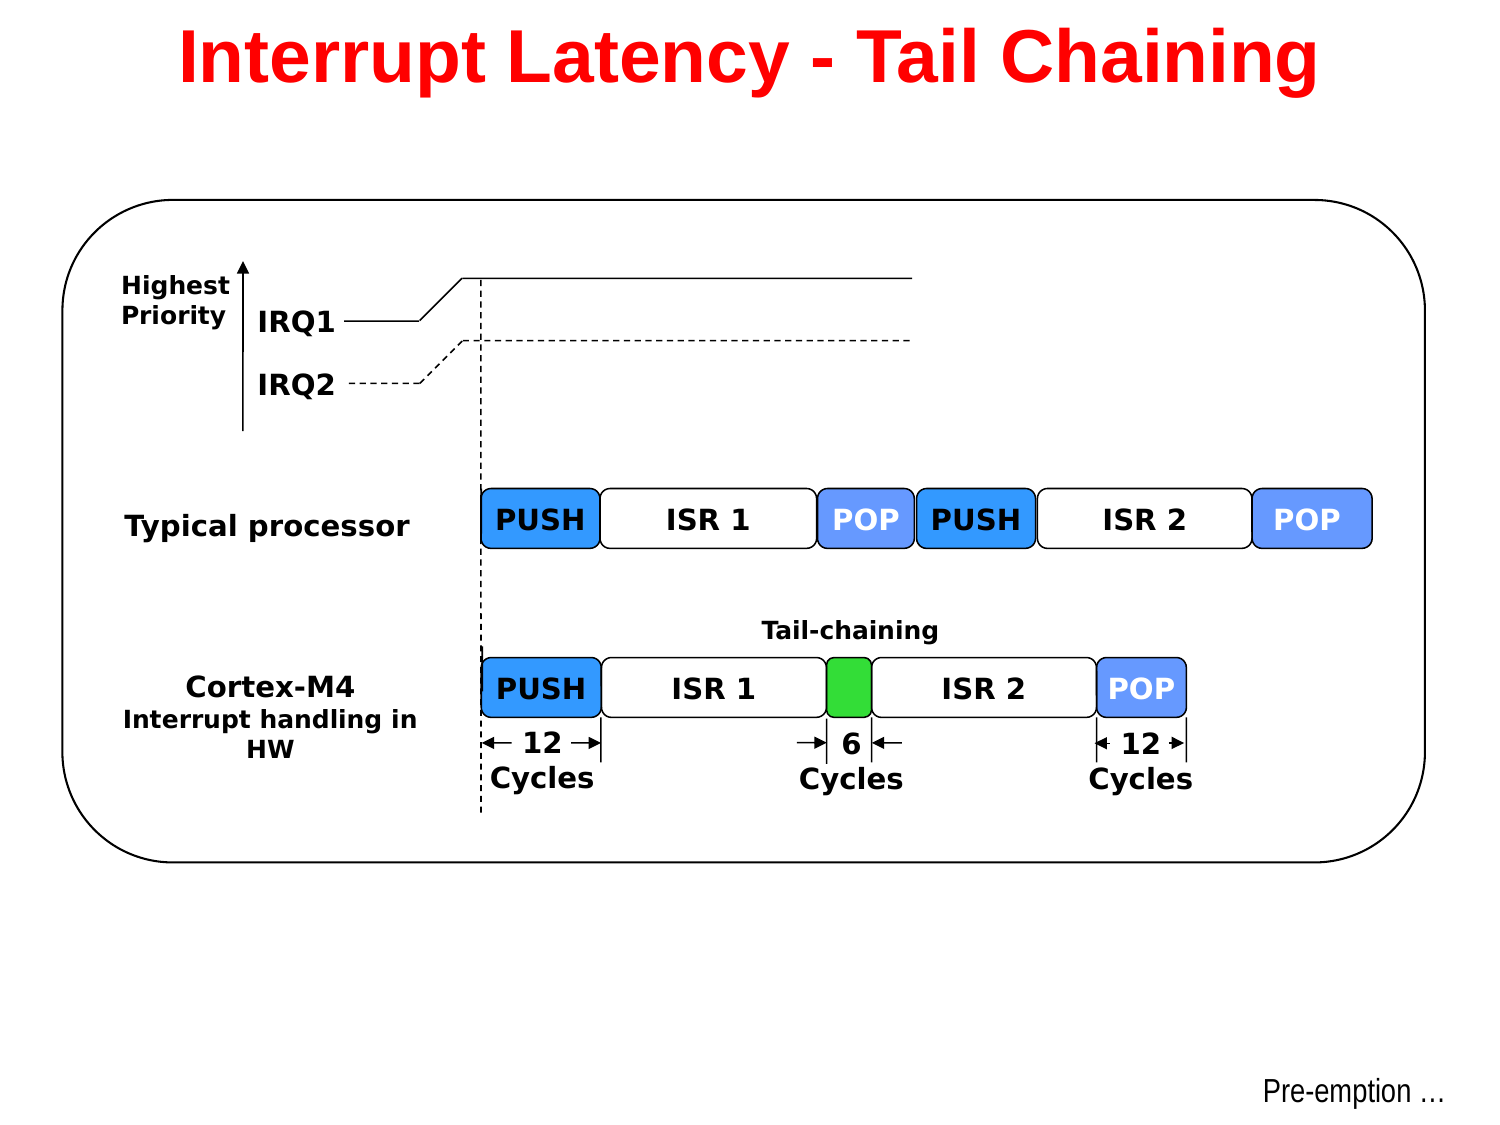

# Interrupt Latency - Tail Chaining

Highest
Priority

IRQ1

IRQ2
PUSH

ISR 1
POP
PUSH
ISR 2
POP
Typical processor
Tail-chaining

PUSH
ISR 1

ISR 2
POP
Cortex-M4
Interrupt handling in HW

12
Cycles

12
Cycles

6
Cycles

Pre-emption …